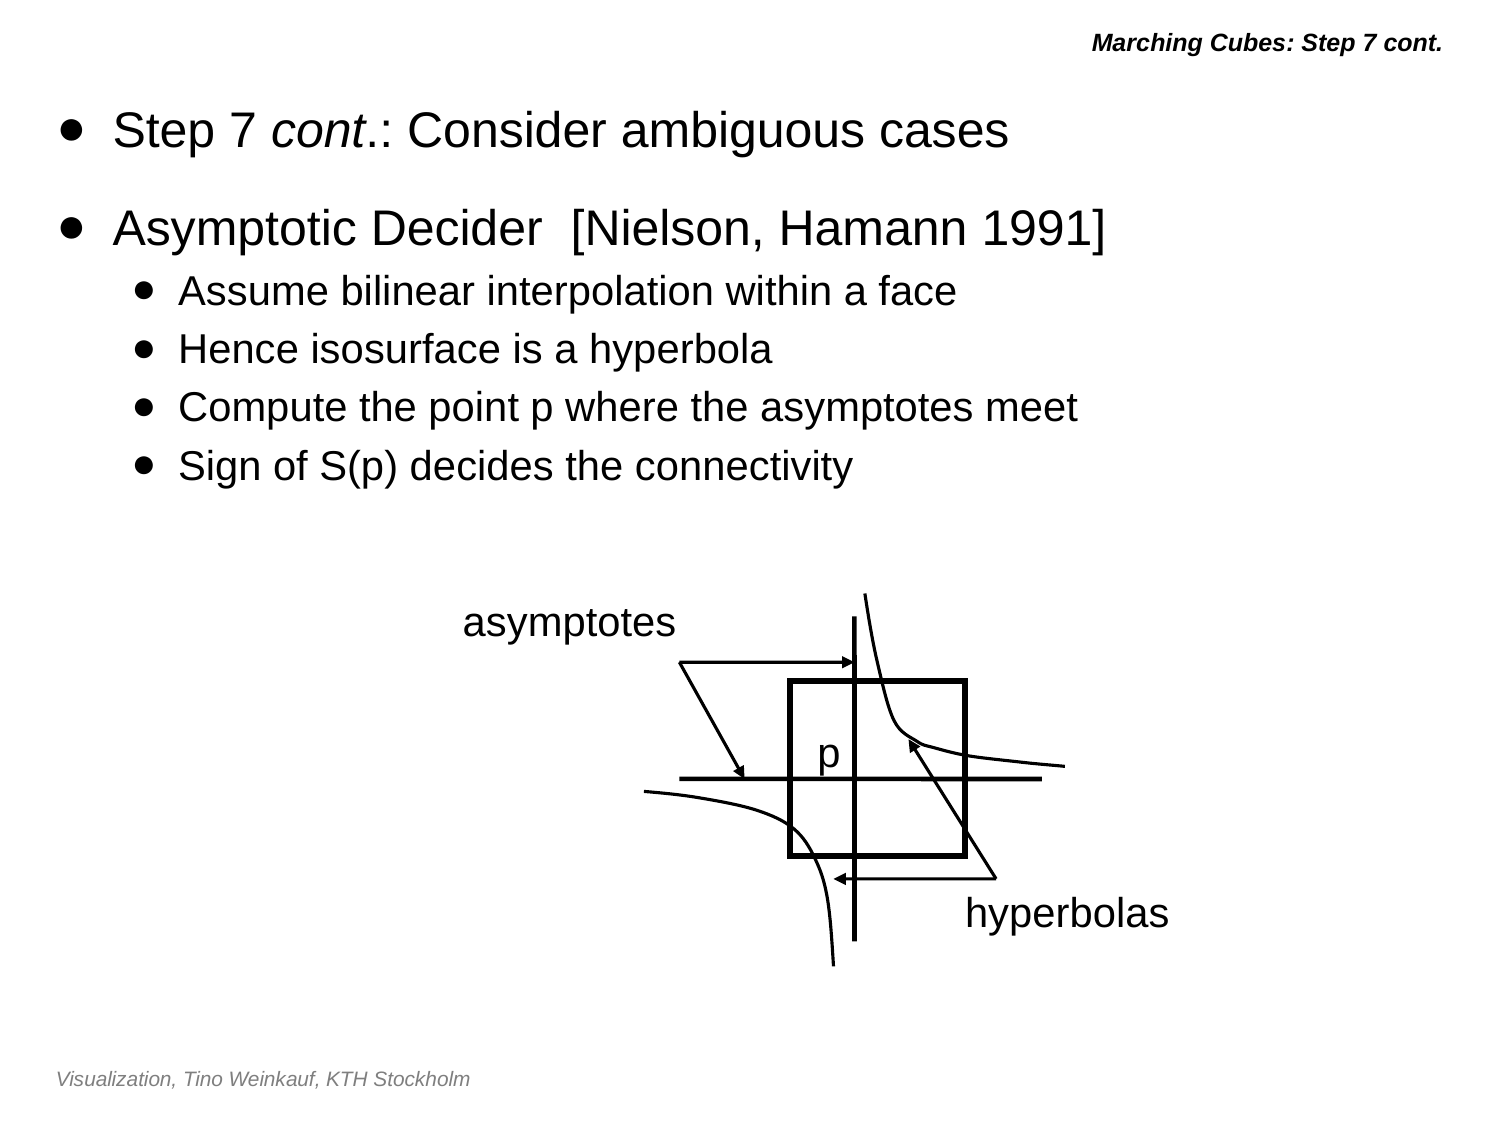

# Marching Cubes: Step 7 cont.
Step 7 cont.: Consider ambiguous cases
Asymptotic Decider  [Nielson, Hamann 1991]
Assume bilinear interpolation within a face
Hence isosurface is a hyperbola
Compute the point p where the asymptotes meet
Sign of S(p) decides the connectivity

asymptotes

p

hyperbolas